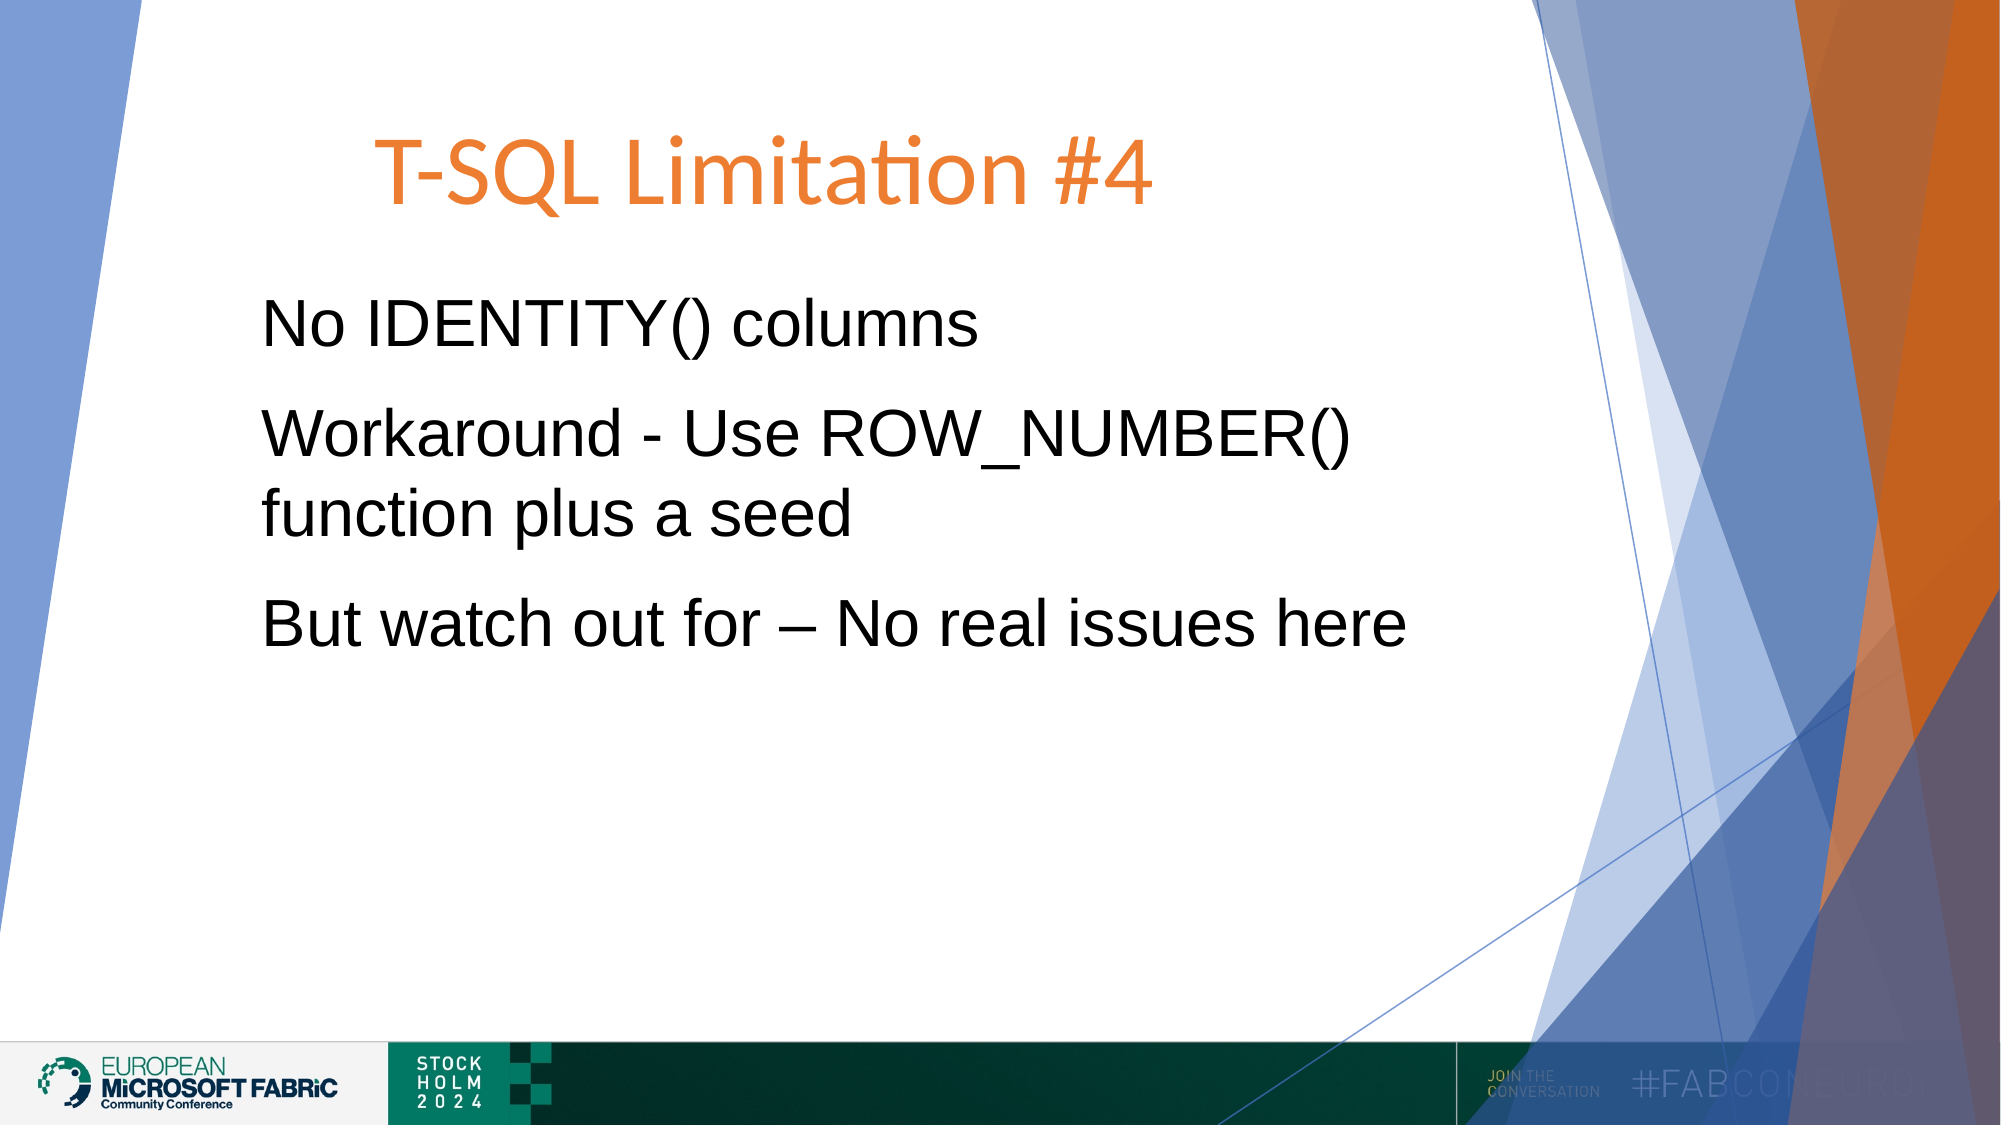

# T-SQL Limitation #4
No IDENTITY() columns

Workaround - Use ROW_NUMBER() function plus a seed

But watch out for – No real issues here